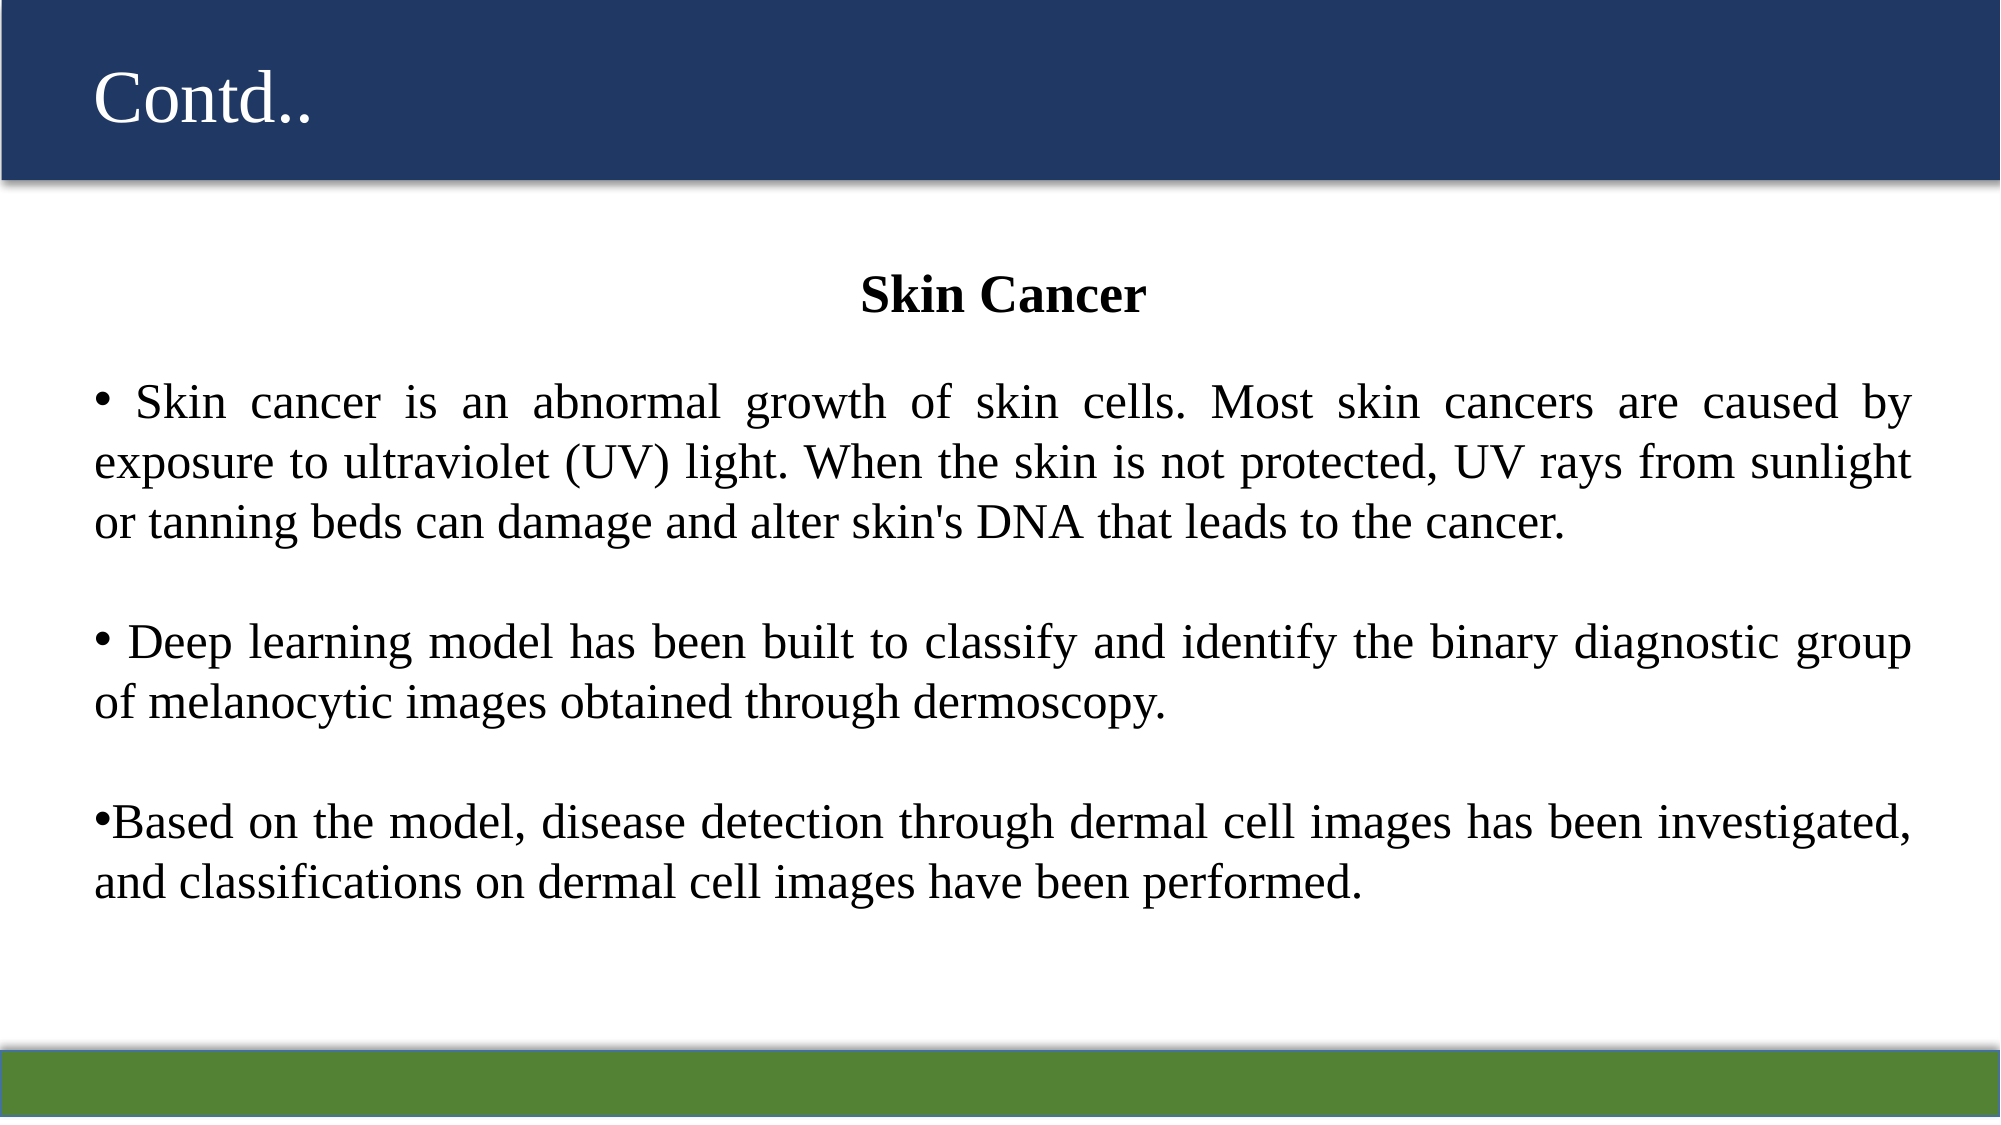

Contd..
Skin Cancer

 Skin cancer is an abnormal growth of skin cells. Most skin cancers are caused by exposure to ultraviolet (UV) light. When the skin is not protected, UV rays from sunlight or tanning beds can damage and alter skin's DNA that leads to the cancer.

 Deep learning model has been built to classify and identify the binary diagnostic group of melanocytic images obtained through dermoscopy.

Based on the model, disease detection through dermal cell images has been investigated, and classifications on dermal cell images have been performed.

7